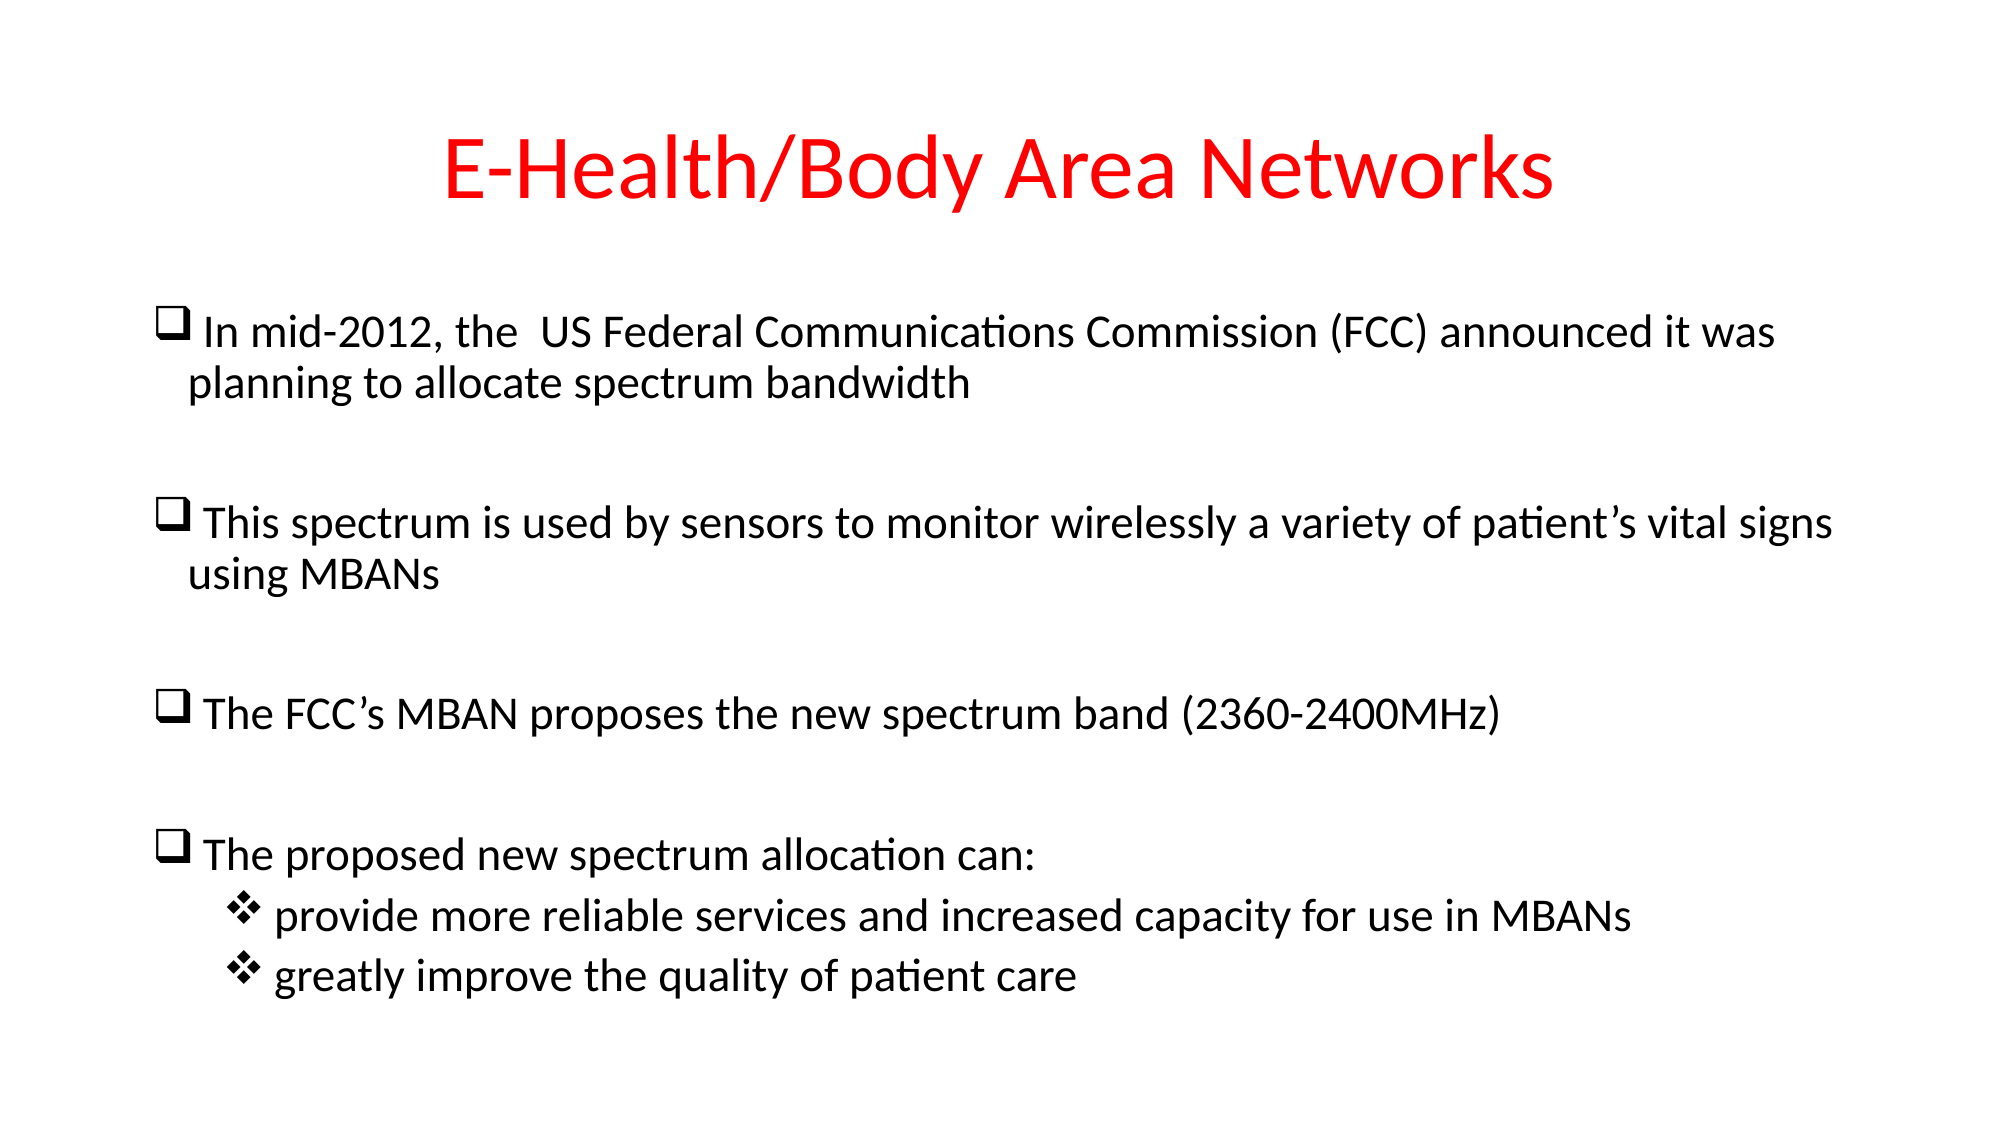

# E-Health/Body Area Networks
 In mid-2012, the  US Federal Communications Commission (FCC) announced it was planning to allocate spectrum bandwidth

 This spectrum is used by sensors to monitor wirelessly a variety of patient’s vital signs using MBANs

 The FCC’s MBAN proposes the new spectrum band (2360-2400MHz)

 The proposed new spectrum allocation can:
 provide more reliable services and increased capacity for use in MBANs
 greatly improve the quality of patient care